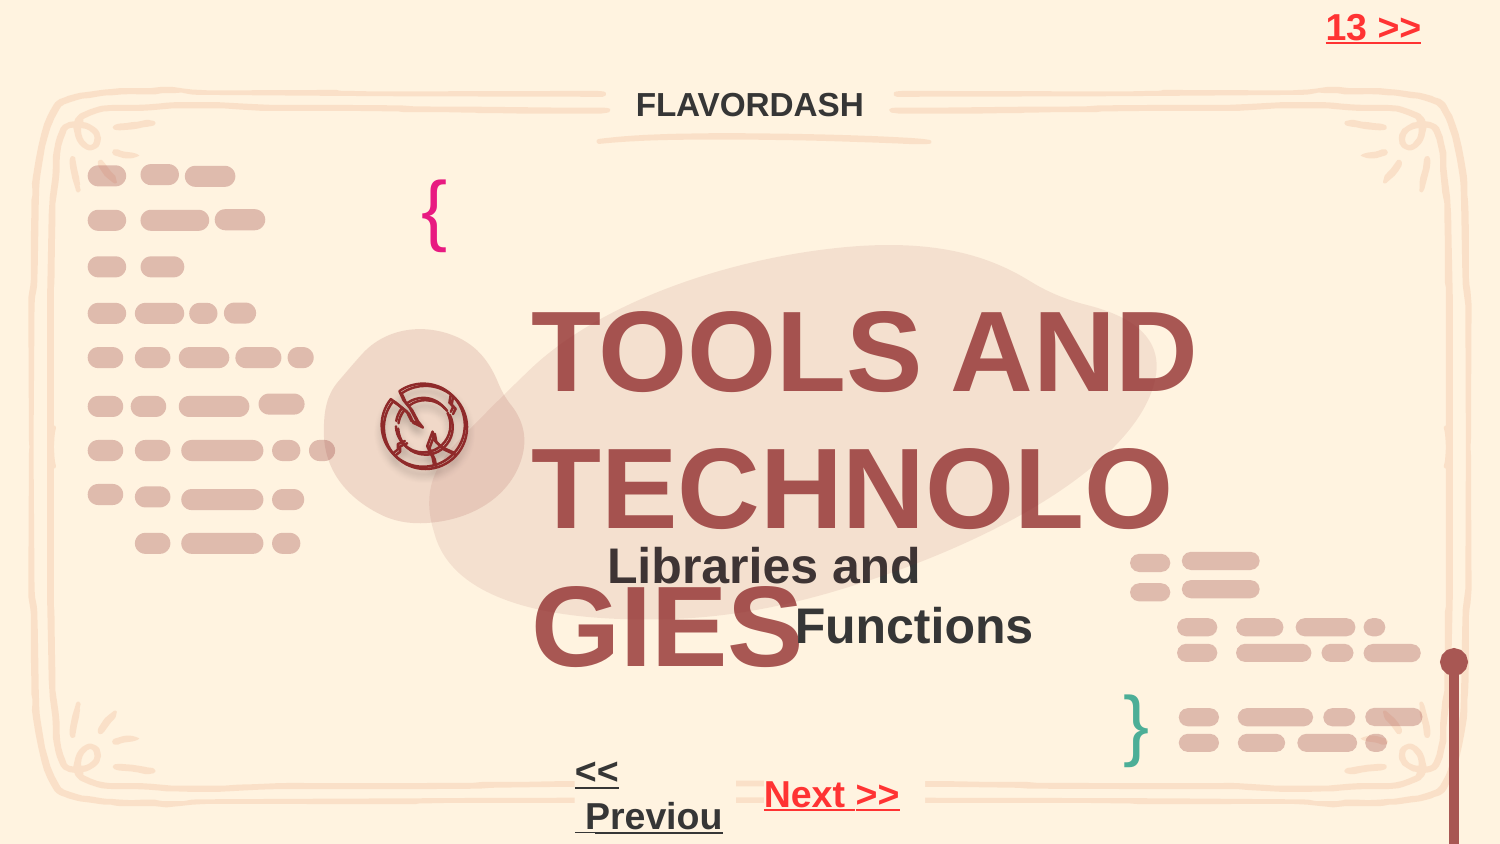

13 >>
FLAVORDASH

{

TOOLS AND TECHNOLOGIES

Libraries and
		Functions

}
<< Previous
Next >>